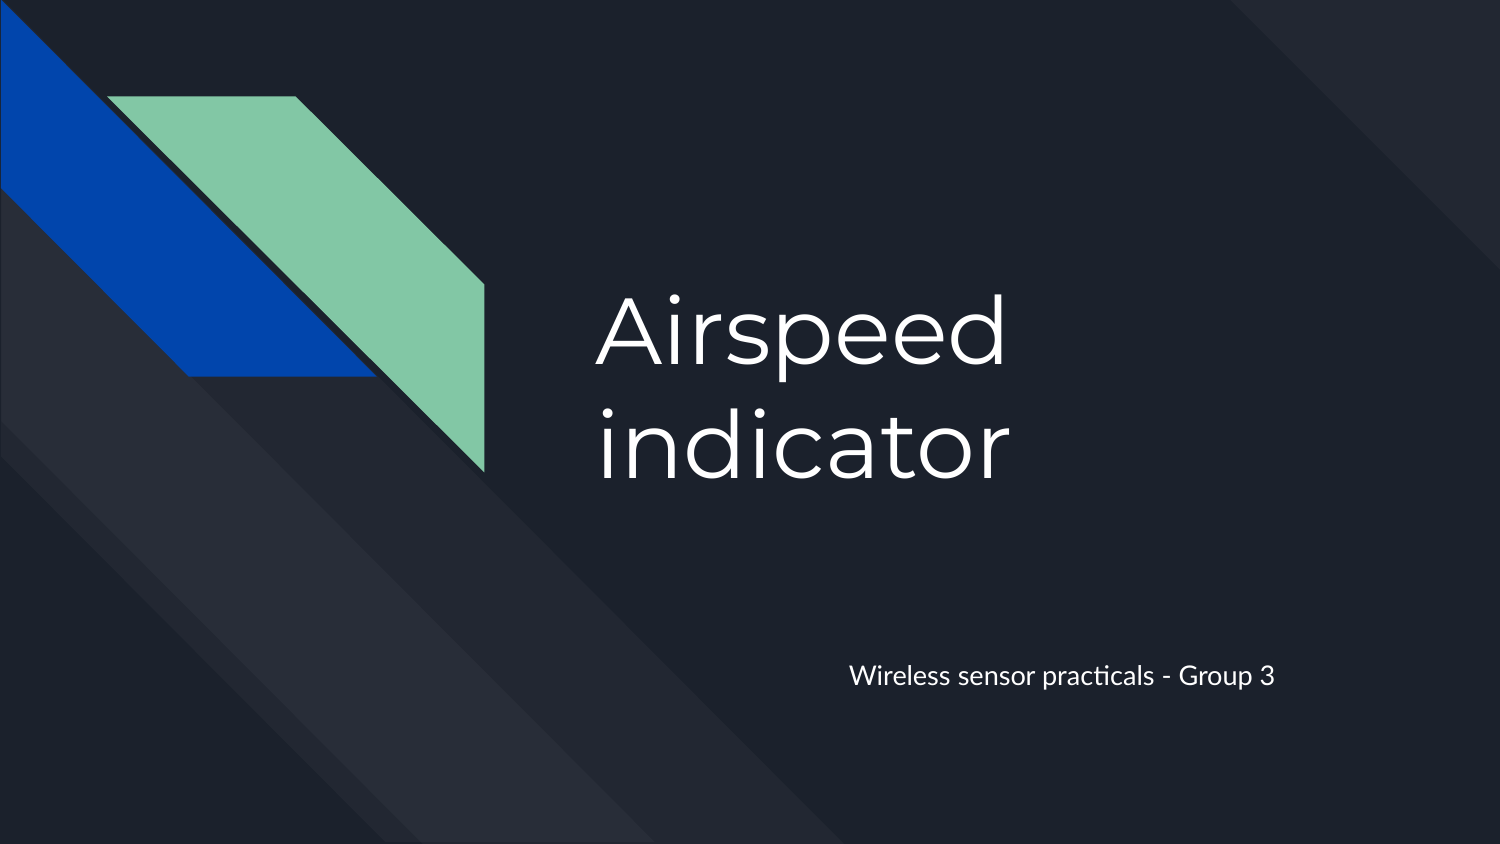

# Airspeed indicator
Wireless sensor practicals - Group 3